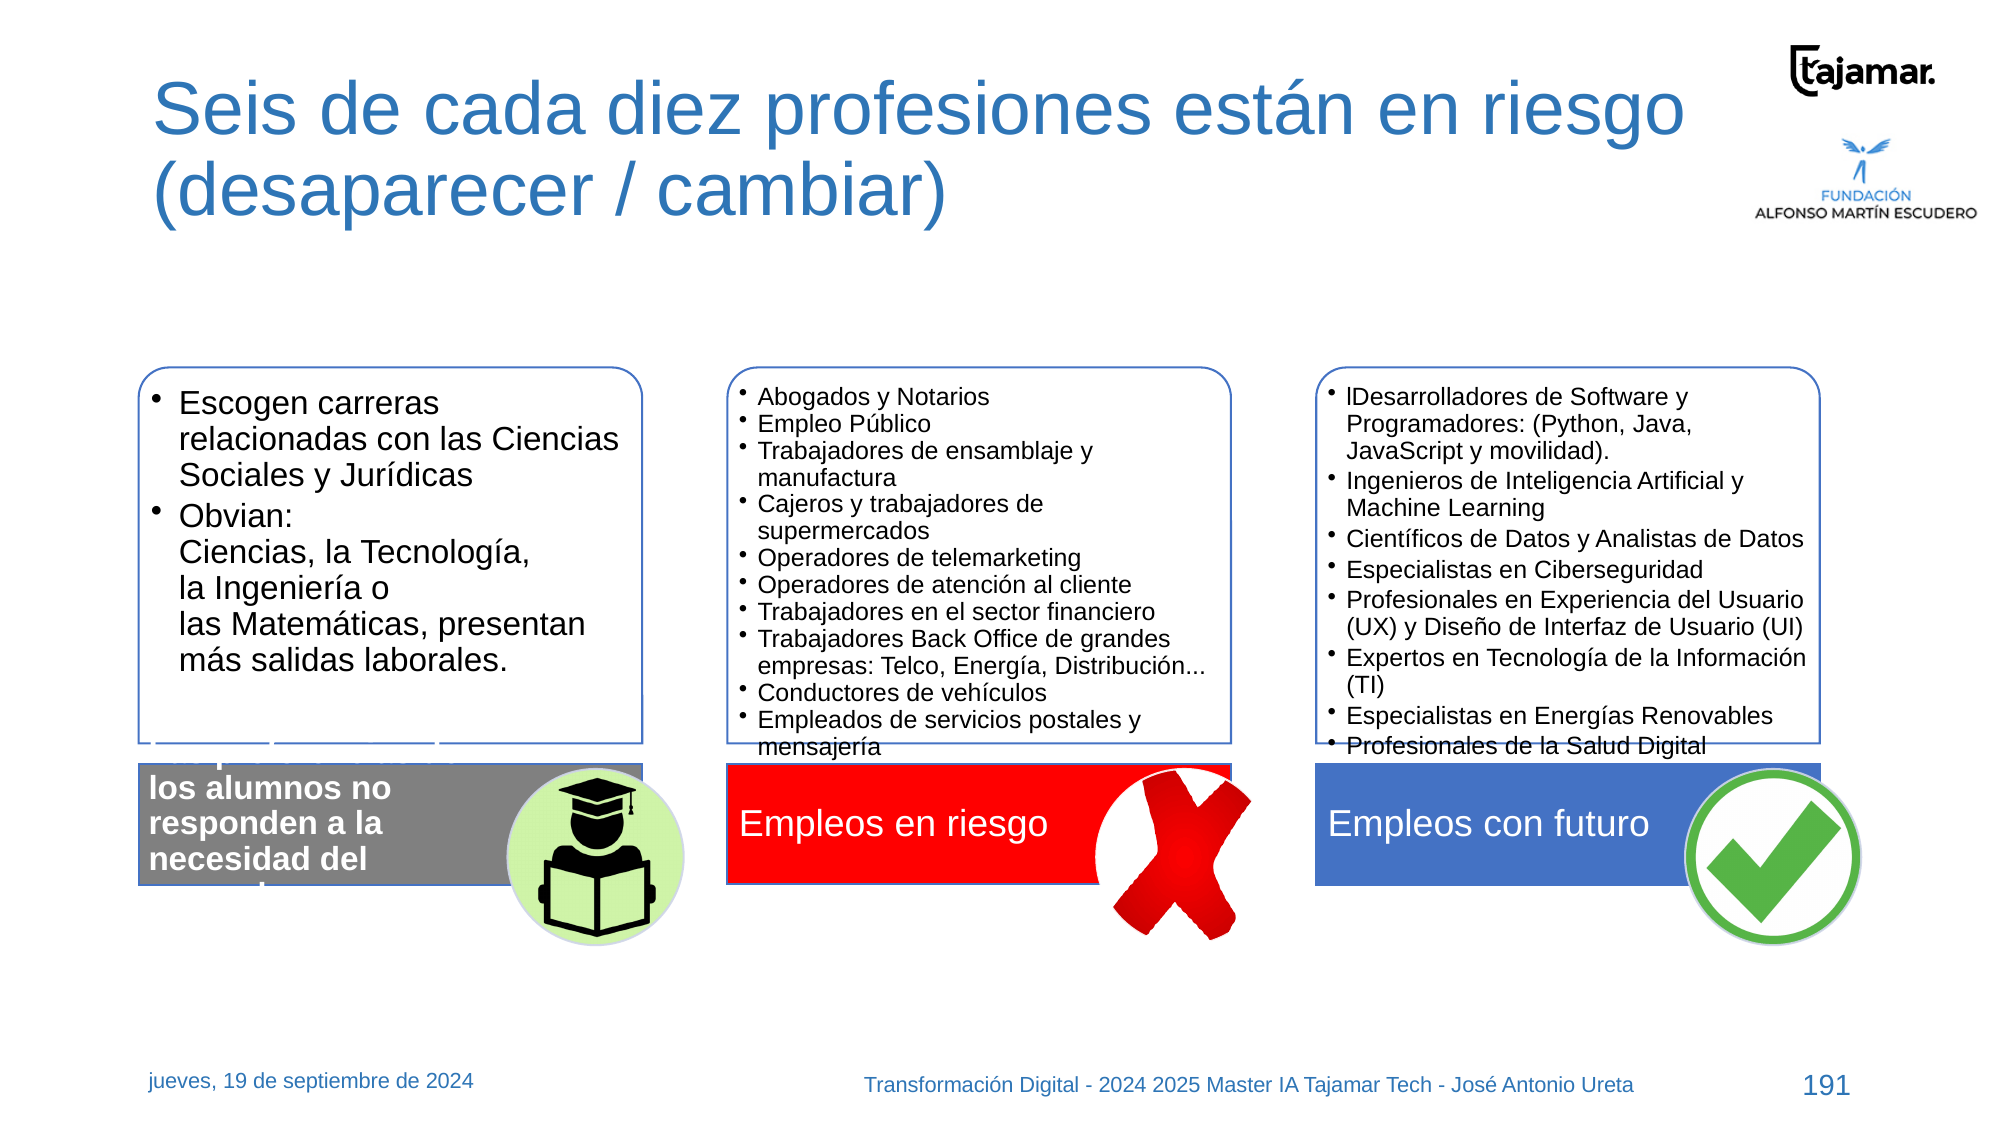

# Seis de cada diez profesiones están en riesgo (desaparecer / cambiar)
Escogen carreras relacionadas con las Ciencias Sociales y Jurídicas
Obvian: Ciencias, la Tecnología, la Ingeniería o las Matemáticas, presentan más salidas laborales.
Las preferencias de los alumnos no responden a la necesidad del mercado
Abogados y Notarios
Empleo Público
Trabajadores de ensamblaje y manufactura
Cajeros y trabajadores de supermercados
Operadores de telemarketing
Operadores de atención al cliente
Trabajadores en el sector financiero
Trabajadores Back Office de grandes empresas: Telco, Energía, Distribución...
Conductores de vehículos
Empleados de servicios postales y mensajería
Recepcionistas y asistentes administrativos
Contadores y auditores
Trabajadores de la construcción
Empleos en riesgo
lDesarrolladores de Software y Programadores: (Python, Java, JavaScript y movilidad).
Ingenieros de Inteligencia Artificial y Machine Learning
Científicos de Datos y Analistas de Datos
Especialistas en Ciberseguridad
Profesionales en Experiencia del Usuario (UX) y Diseño de Interfaz de Usuario (UI)
Expertos en Tecnología de la Información (TI)
Especialistas en Energías Renovables
Profesionales de la Salud Digital
Especialistas en Ética de la Inteligencia Artificial
Orientación al ocio y a la tercera Edad
Empleos con futuro
jueves, 19 de septiembre de 2024
Transformación Digital - 2024 2025 Master IA Tajamar Tech - José Antonio Ureta
191